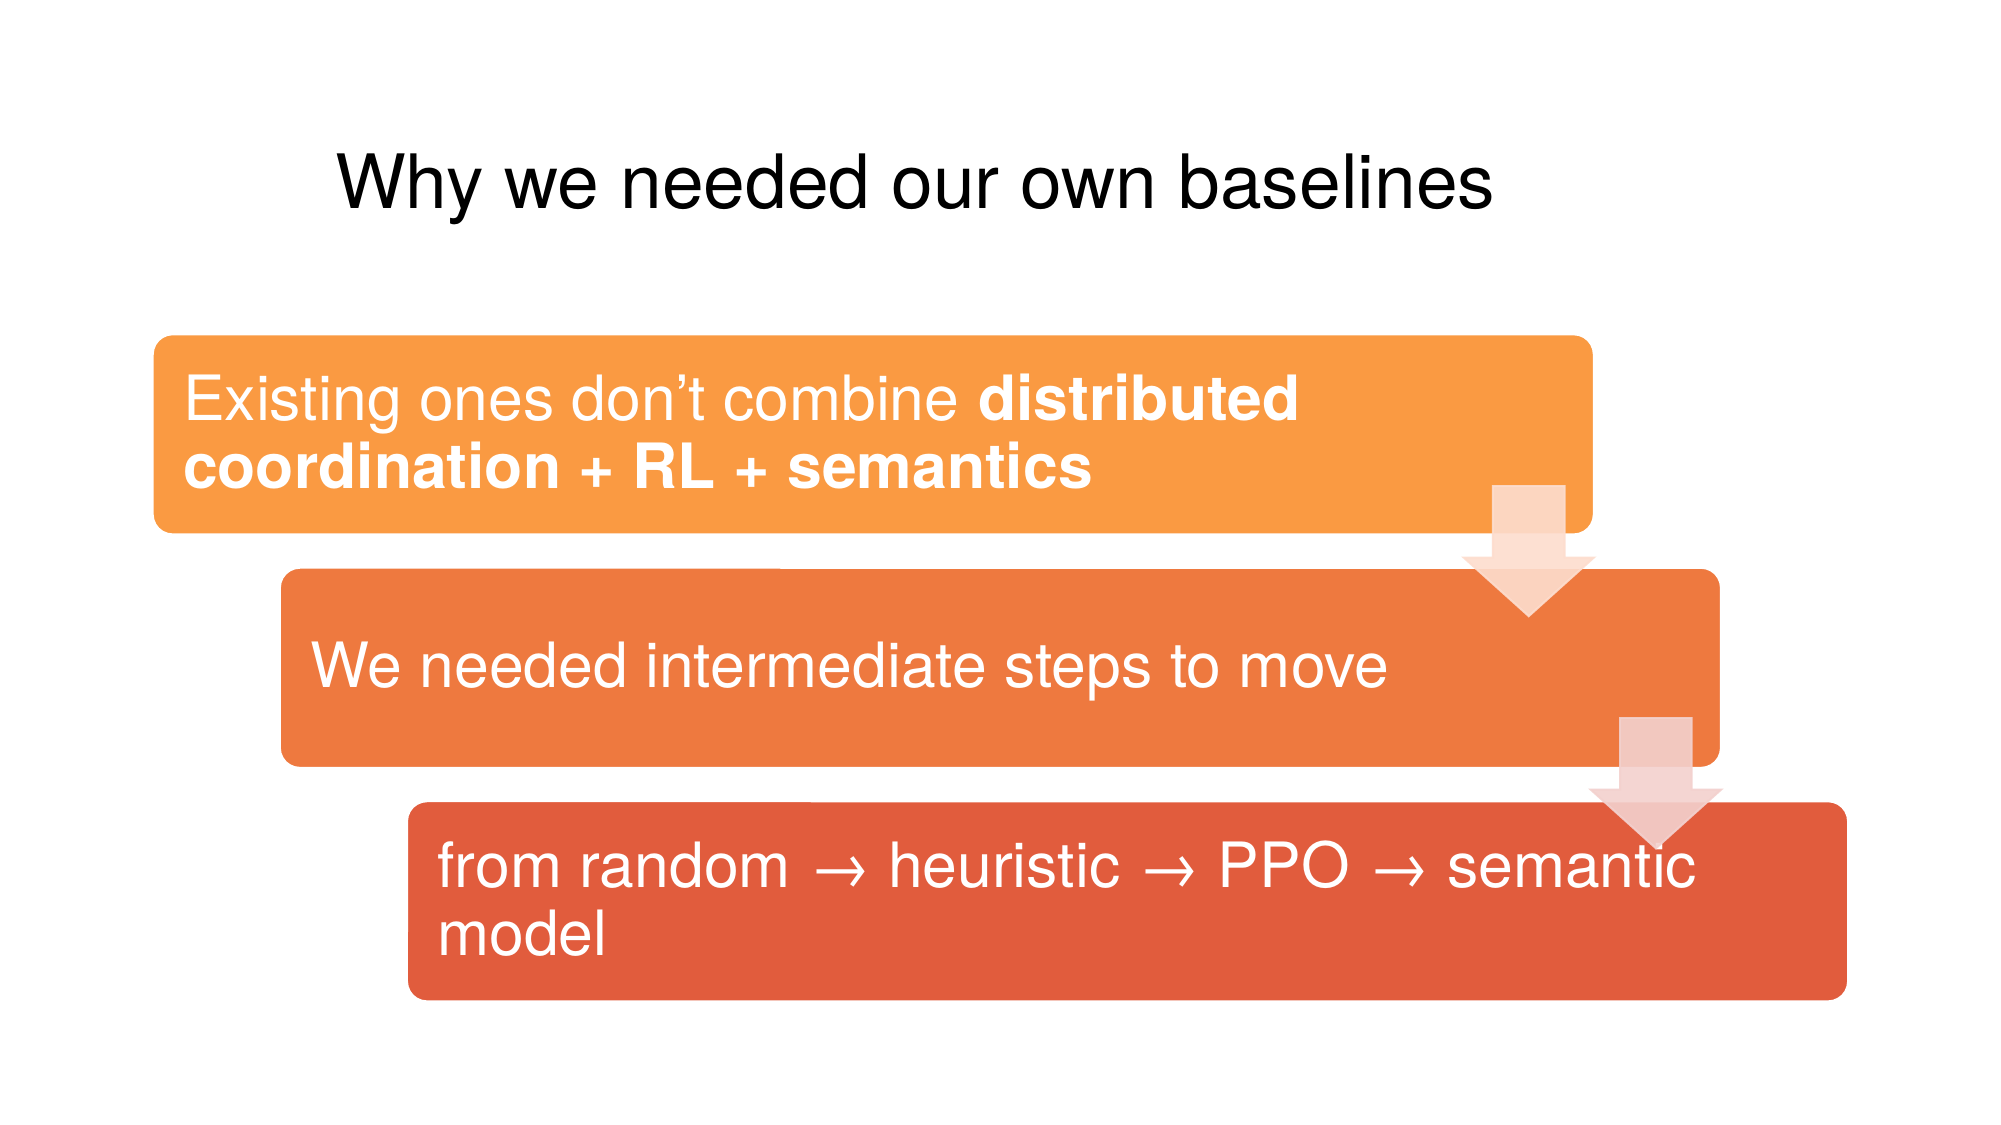

# Why we needed our own baselines
Existing ones don’t combine distributed coordination + RL + semantics
We needed intermediate steps to move
from random → heuristic → PPO → semantic model